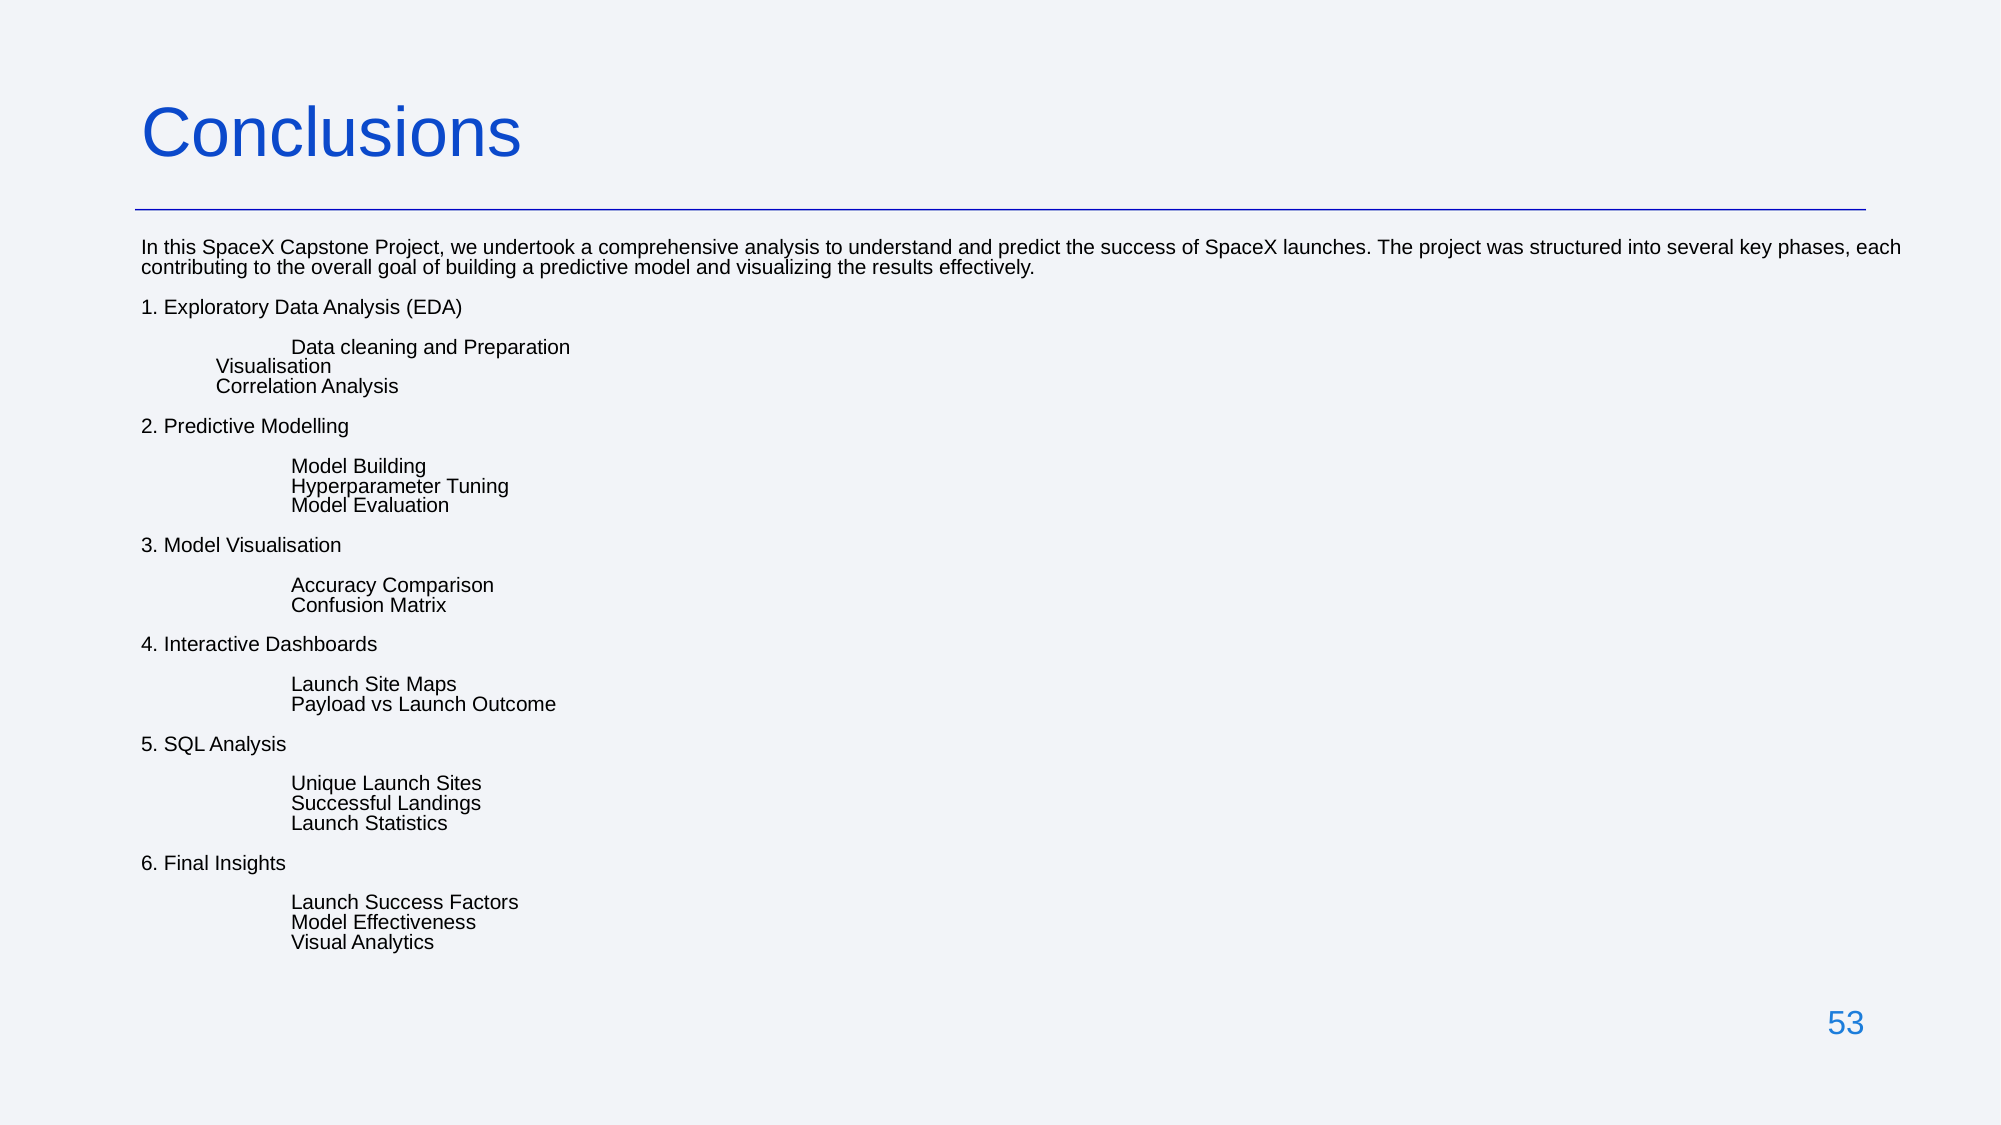

Conclusions
In this SpaceX Capstone Project, we undertook a comprehensive analysis to understand and predict the success of SpaceX launches. The project was structured into several key phases, each contributing to the overall goal of building a predictive model and visualizing the results effectively.

1. Exploratory Data Analysis (EDA)

	Data cleaning and Preparation
             Visualisation
             Correlation Analysis

2. Predictive Modelling

	Model Building
	Hyperparameter Tuning
	Model Evaluation

3. Model Visualisation

	Accuracy Comparison
	Confusion Matrix

4. Interactive Dashboards

	Launch Site Maps
	Payload vs Launch Outcome

5. SQL Analysis

	Unique Launch Sites
	Successful Landings
	Launch Statistics

6. Final Insights

	Launch Success Factors
	Model Effectiveness
	Visual Analytics
53